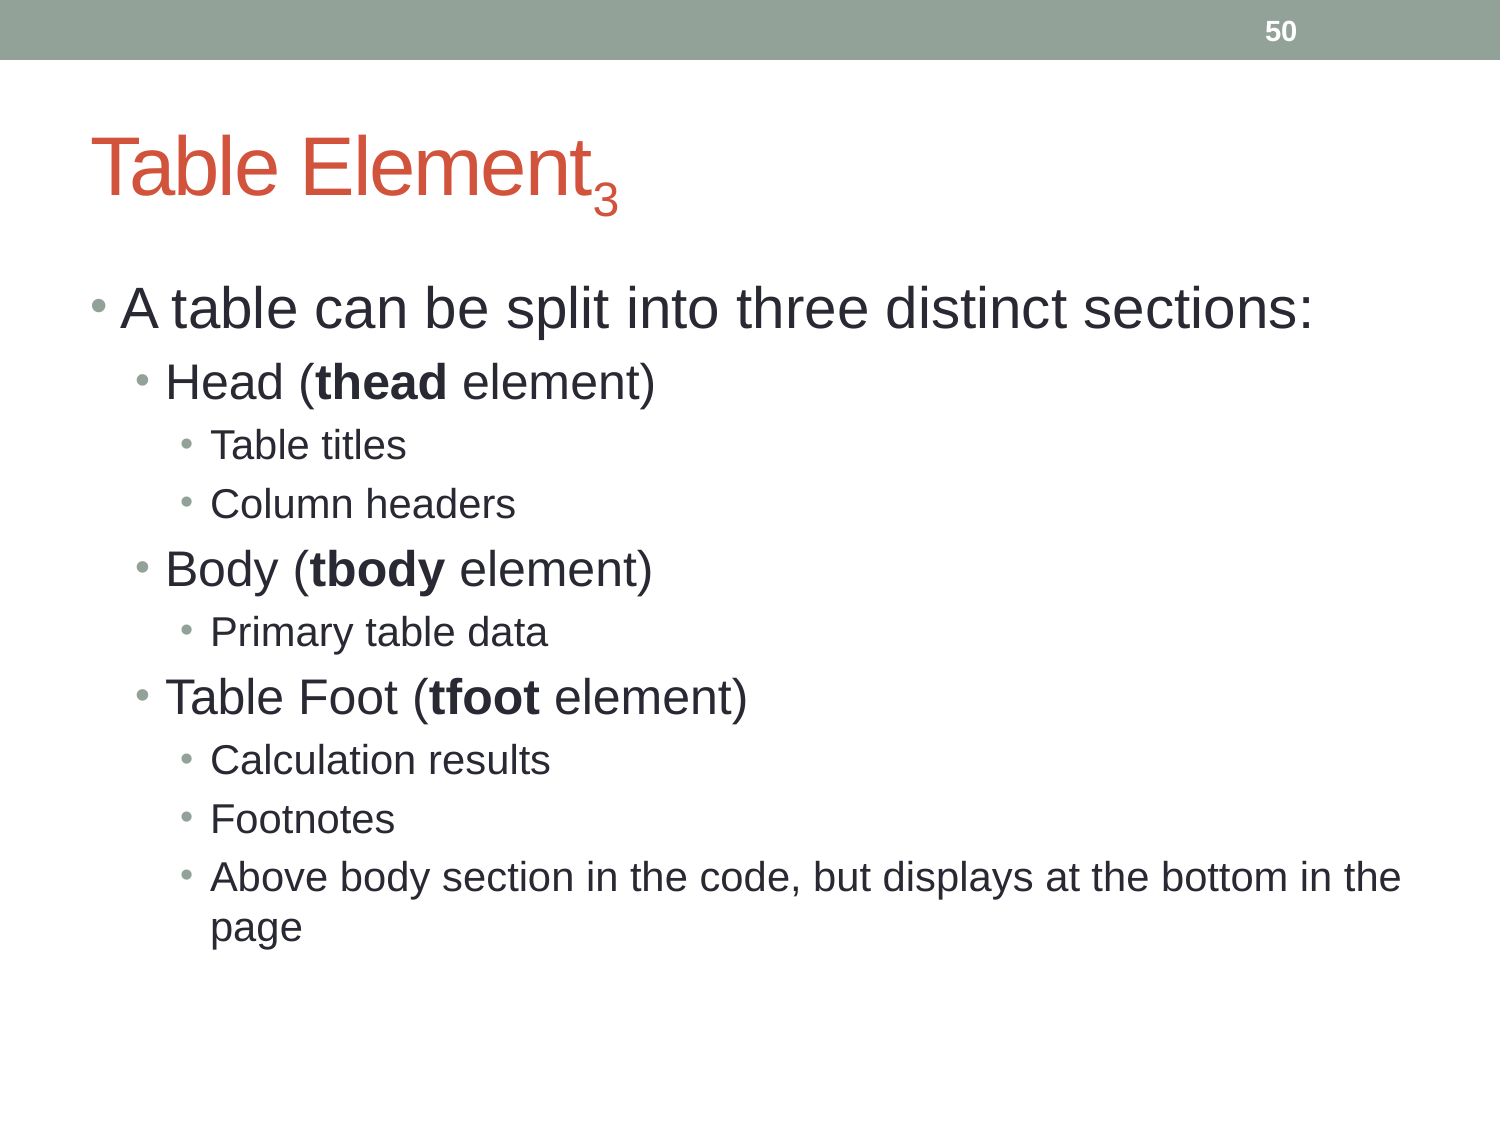

50
# Table Element3
A table can be split into three distinct sections:
Head (thead element)
Table titles
Column headers
Body (tbody element)
Primary table data
Table Foot (tfoot element)
Calculation results
Footnotes
Above body section in the code, but displays at the bottom in the page